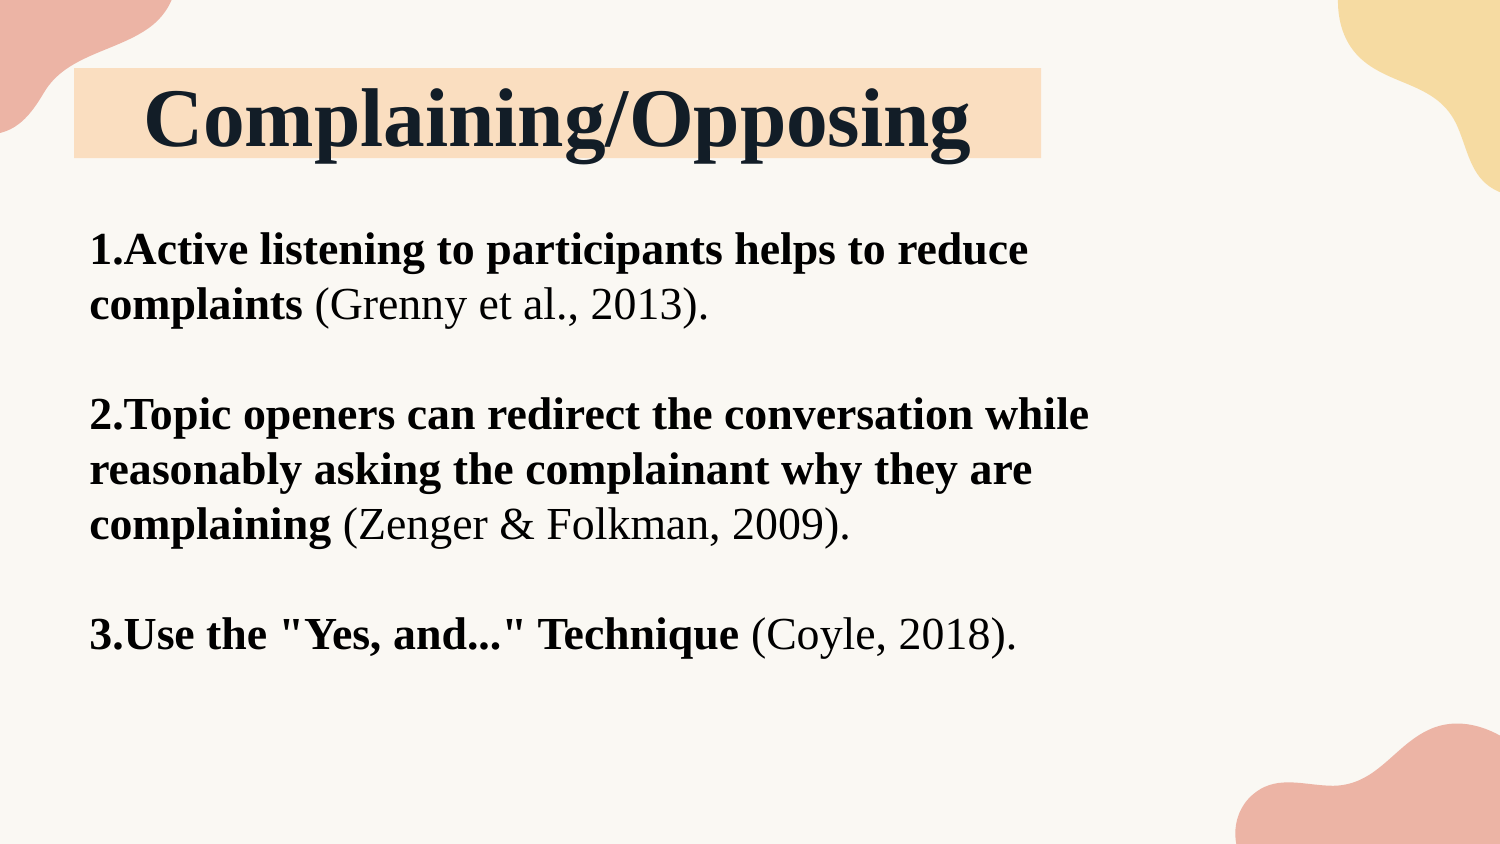

Complaining/Opposing
1.Active listening to participants helps to reduce complaints (Grenny et al., 2013).

2.Topic openers can redirect the conversation while reasonably asking the complainant why they are complaining (Zenger & Folkman, 2009).

3.Use the "Yes, and..." Technique (Coyle, 2018).